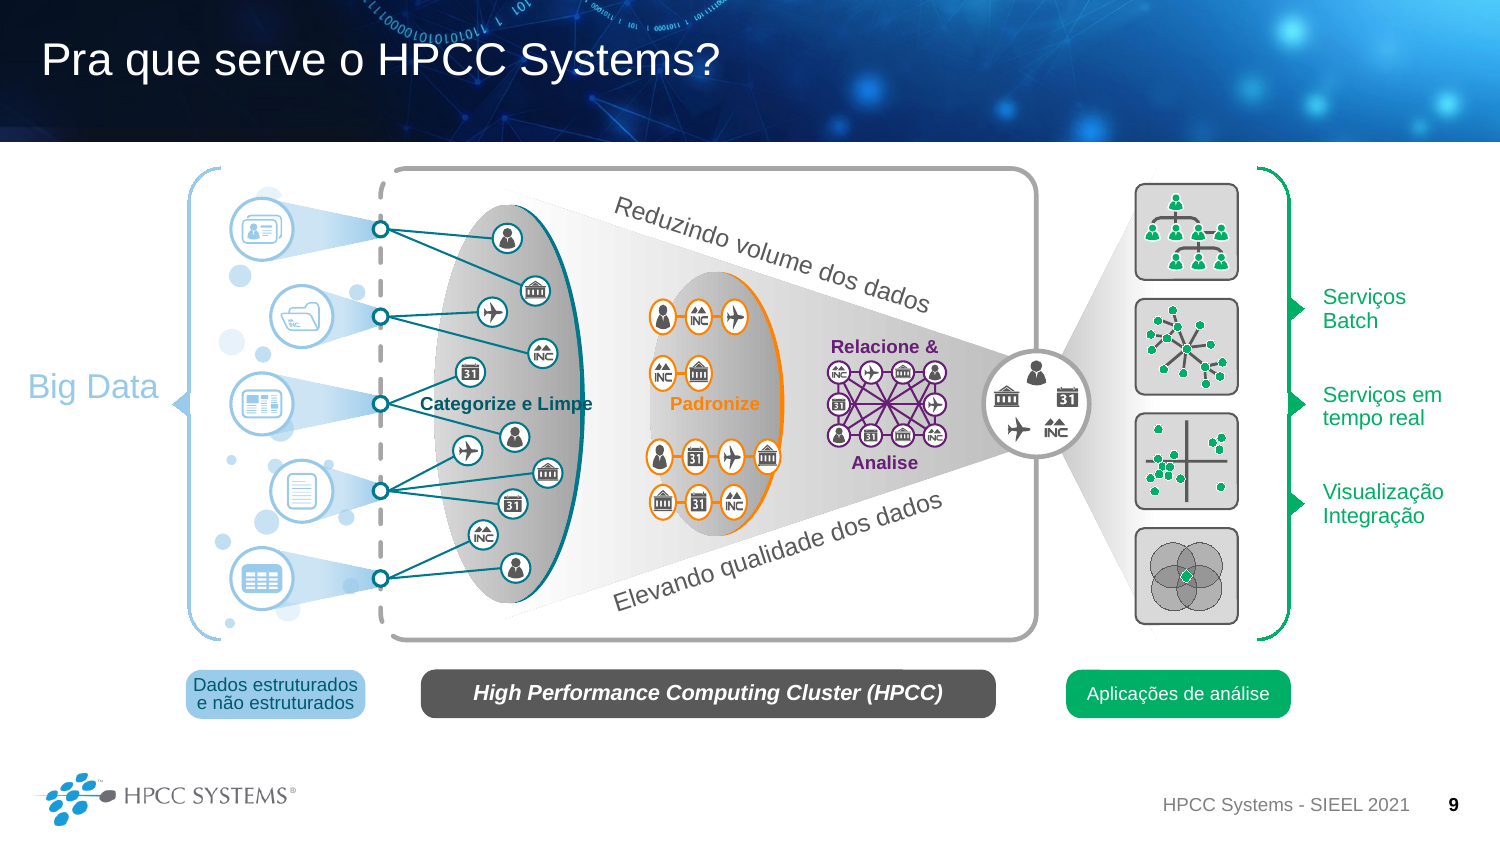

# Pra que serve o HPCC Systems?

Reduzindo volume dos dados

Serviços Batch
Serviços em tempo real
Visualização
Integração

Relacione &

Big Data

Categorize e Limpe
Padronize

Analise

Elevando qualidade dos dados

High Performance Computing Cluster (HPCC)
Dados estruturados e não estruturados
Aplicações de análise
HPCC Systems - SIEEL 2021
9